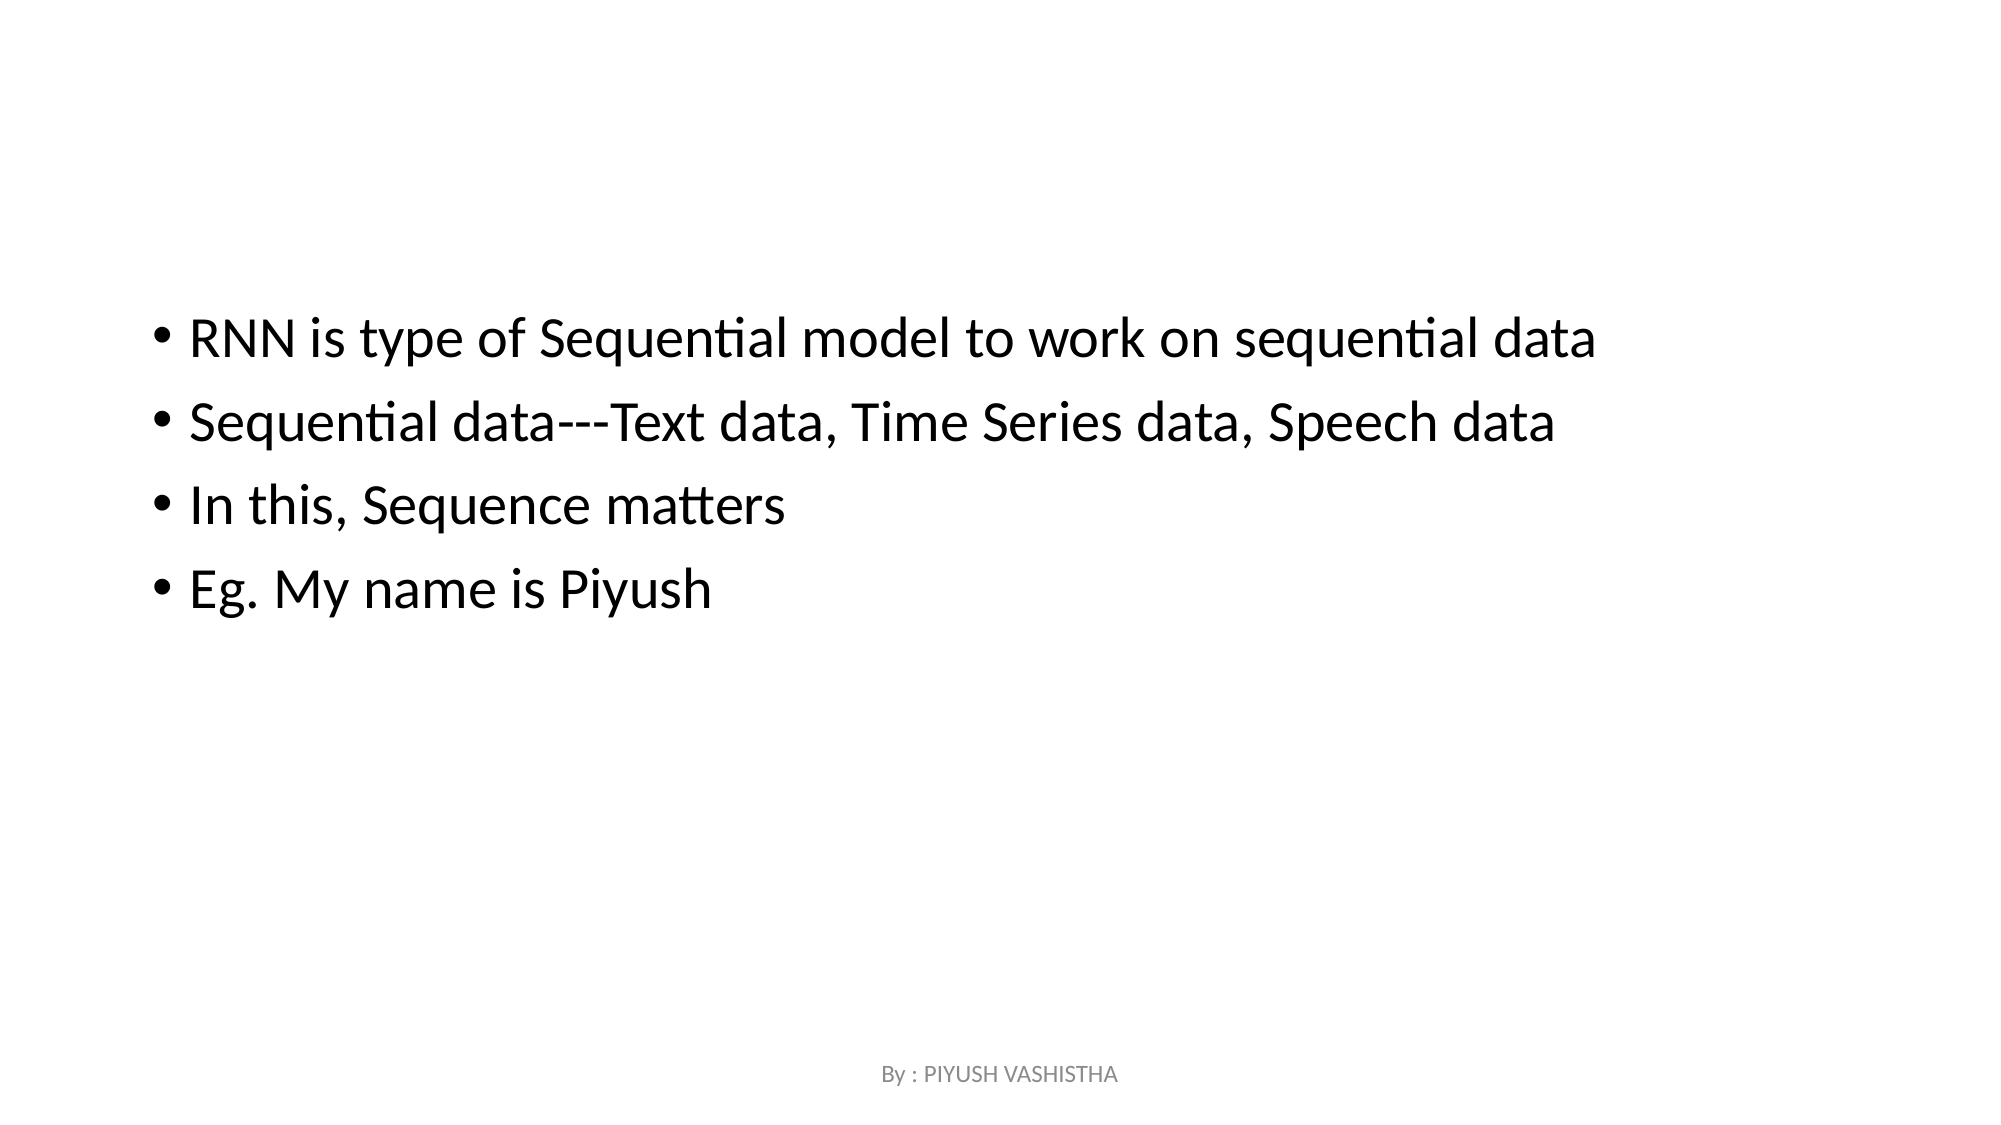

#
RNN is type of Sequential model to work on sequential data
Sequential data---Text data, Time Series data, Speech data
In this, Sequence matters
Eg. My name is Piyush
By : PIYUSH VASHISTHA